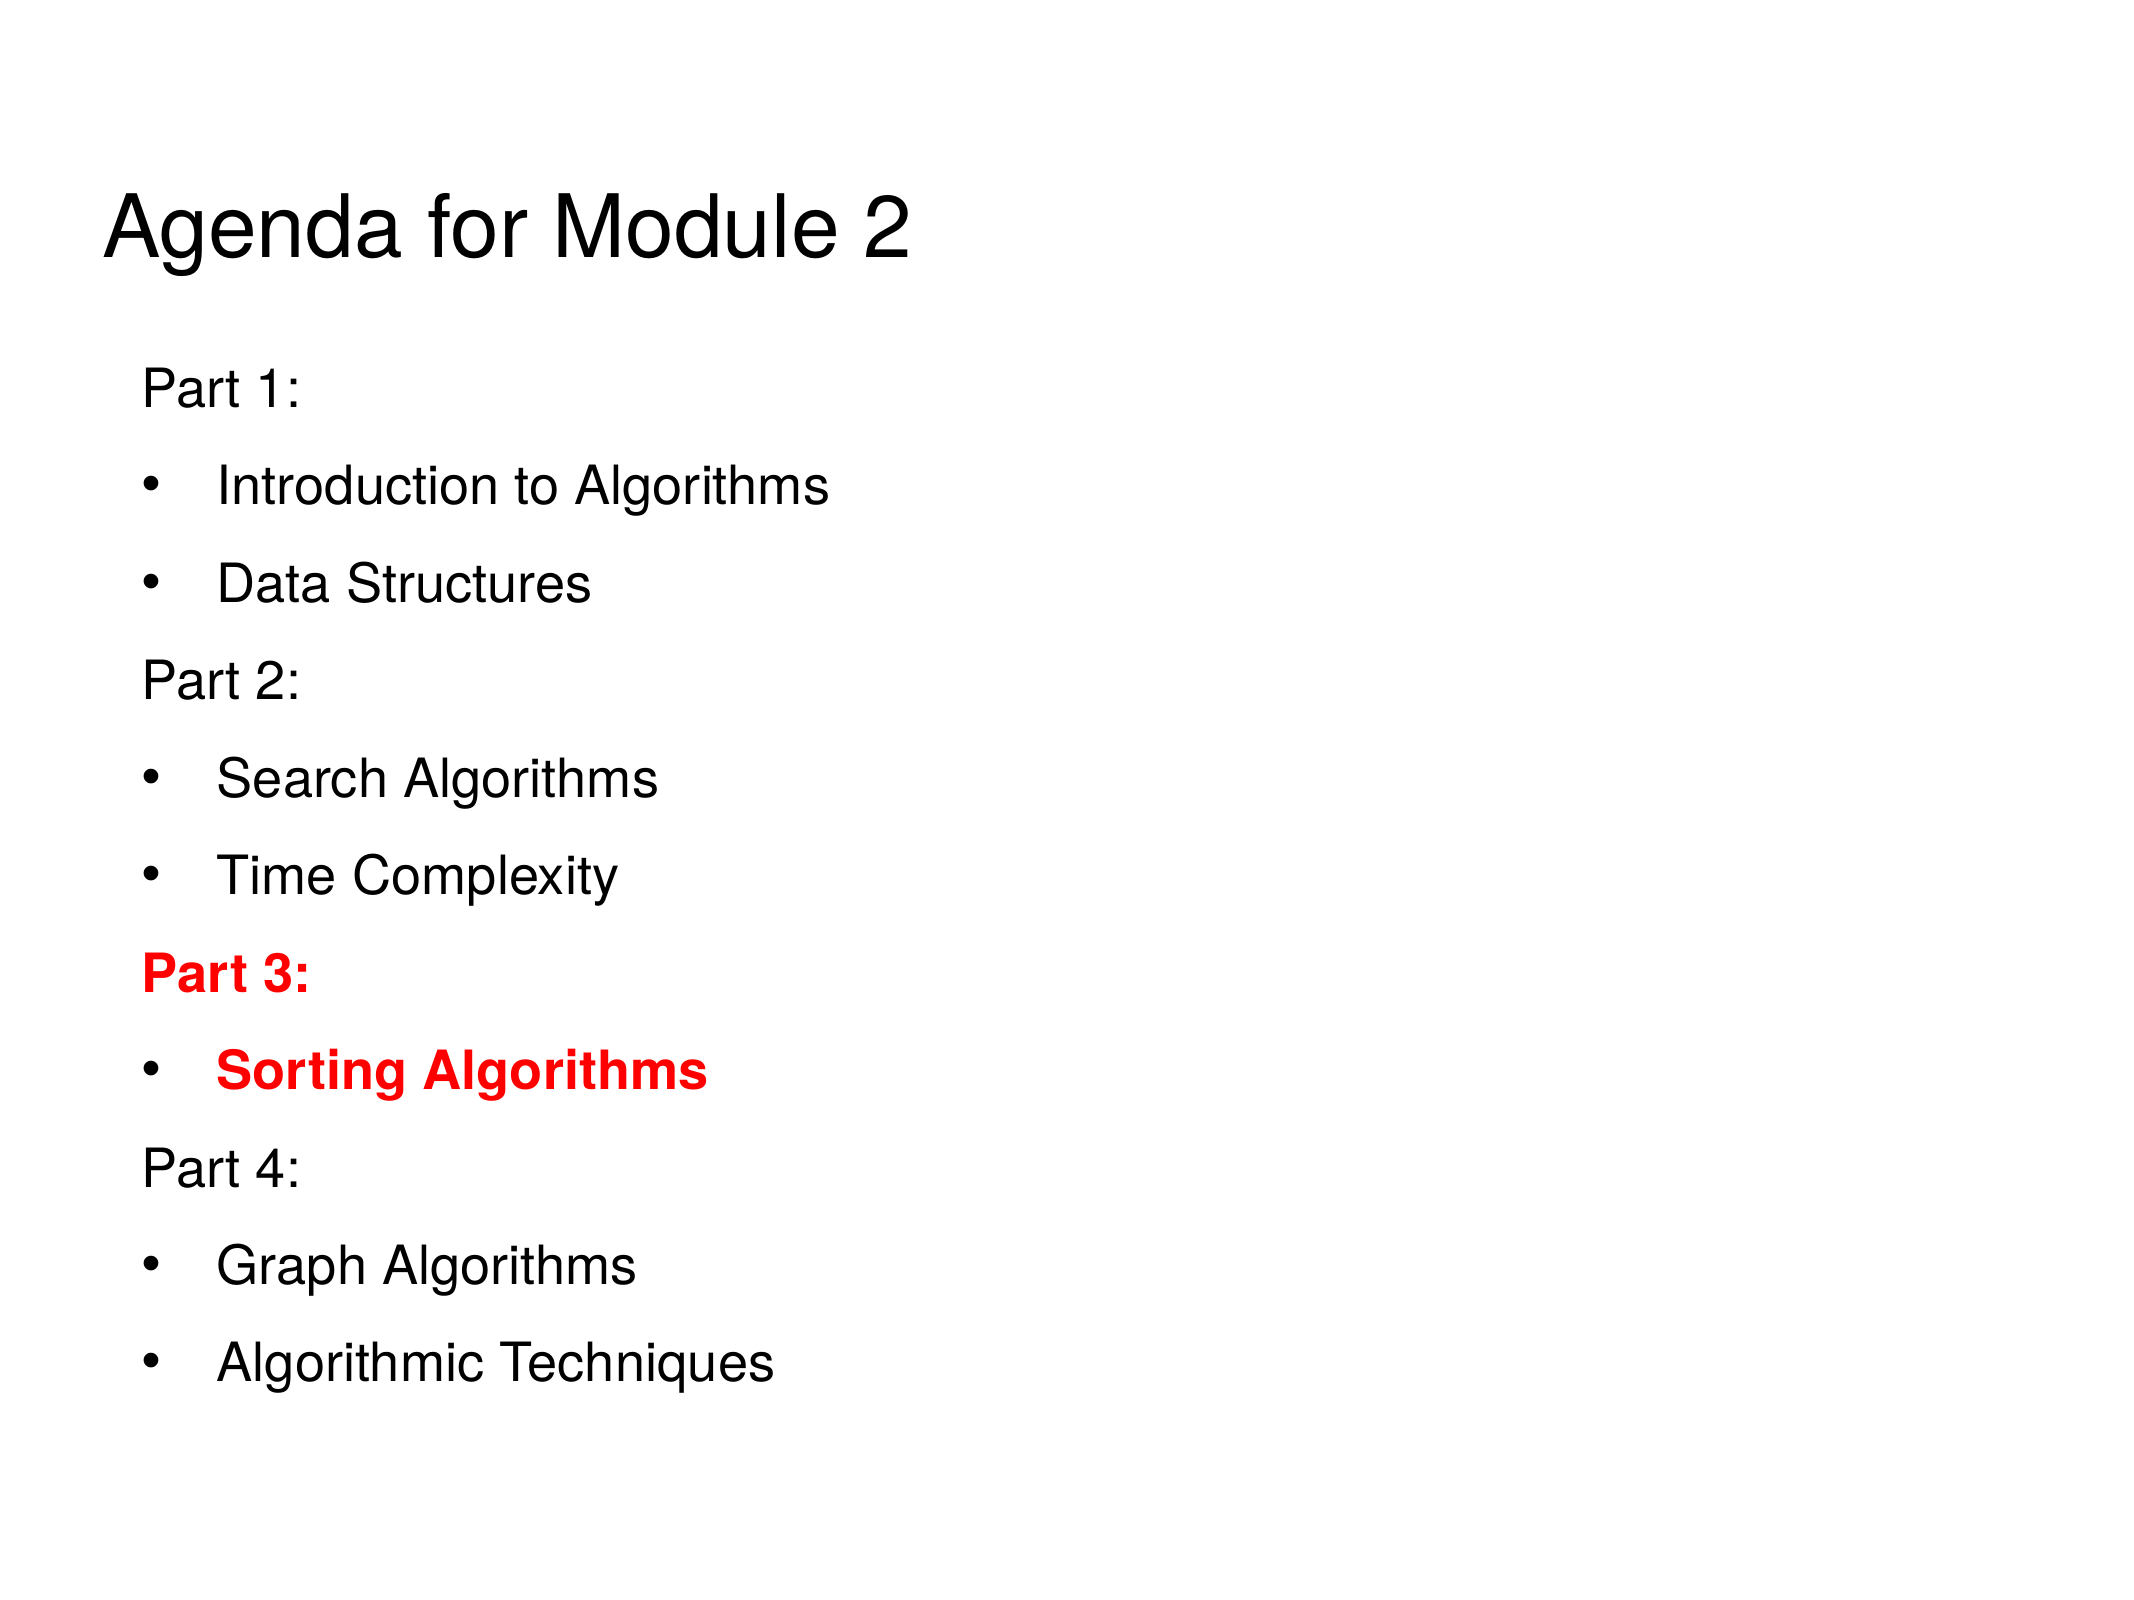

# Agenda for Module 2
Part 1:
Introduction to Algorithms
Data Structures
Part 2:
Search Algorithms
Time Complexity
Part 3:
Sorting Algorithms
Part 4:
Graph Algorithms
Algorithmic Techniques